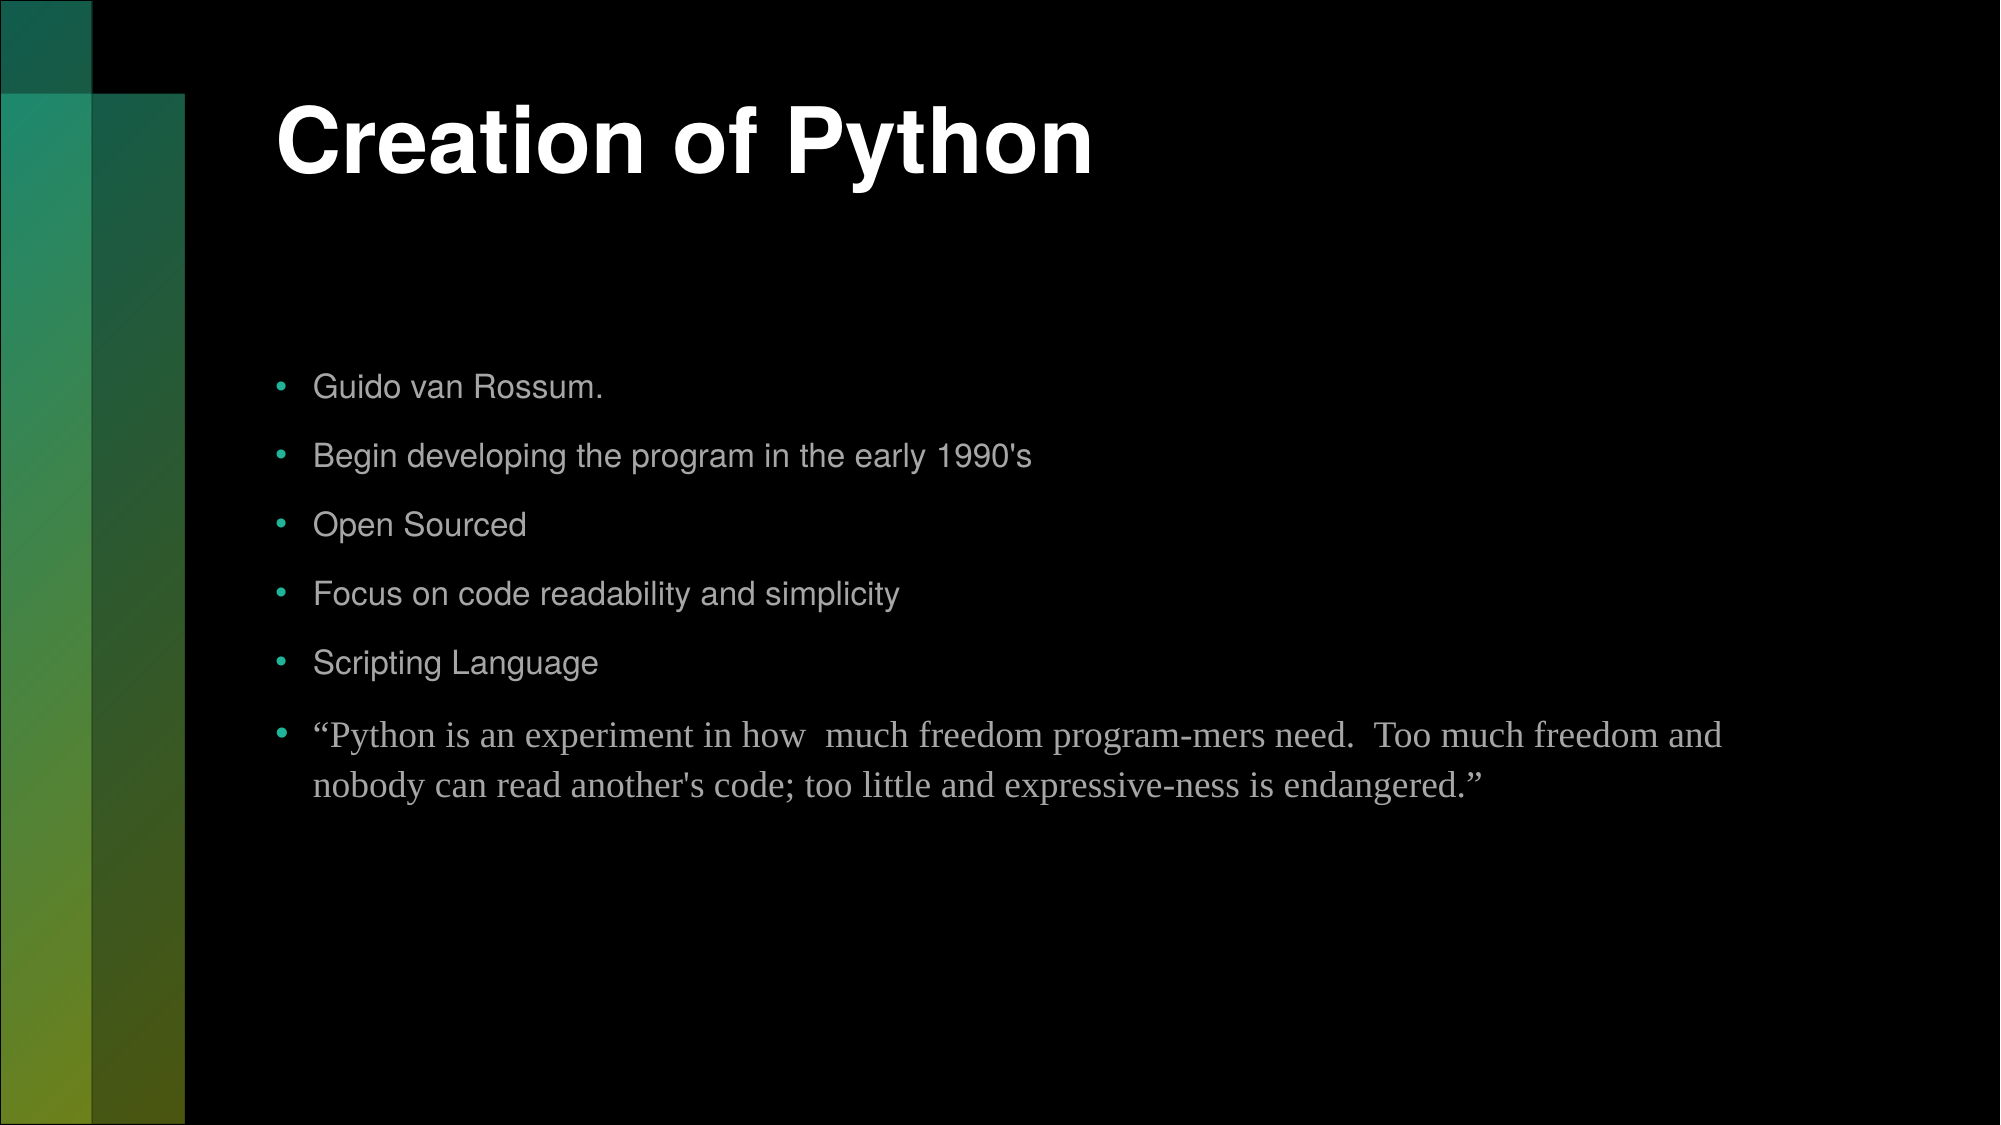

# Creation of Python
Guido van Rossum.
Begin developing the program in the early 1990's
Open Sourced
Focus on code readability and simplicity
Scripting Language
“Python is an experiment in how  much freedom program-mers need.  Too much freedom and nobody can read another's code; too little and expressive-ness is endangered.”